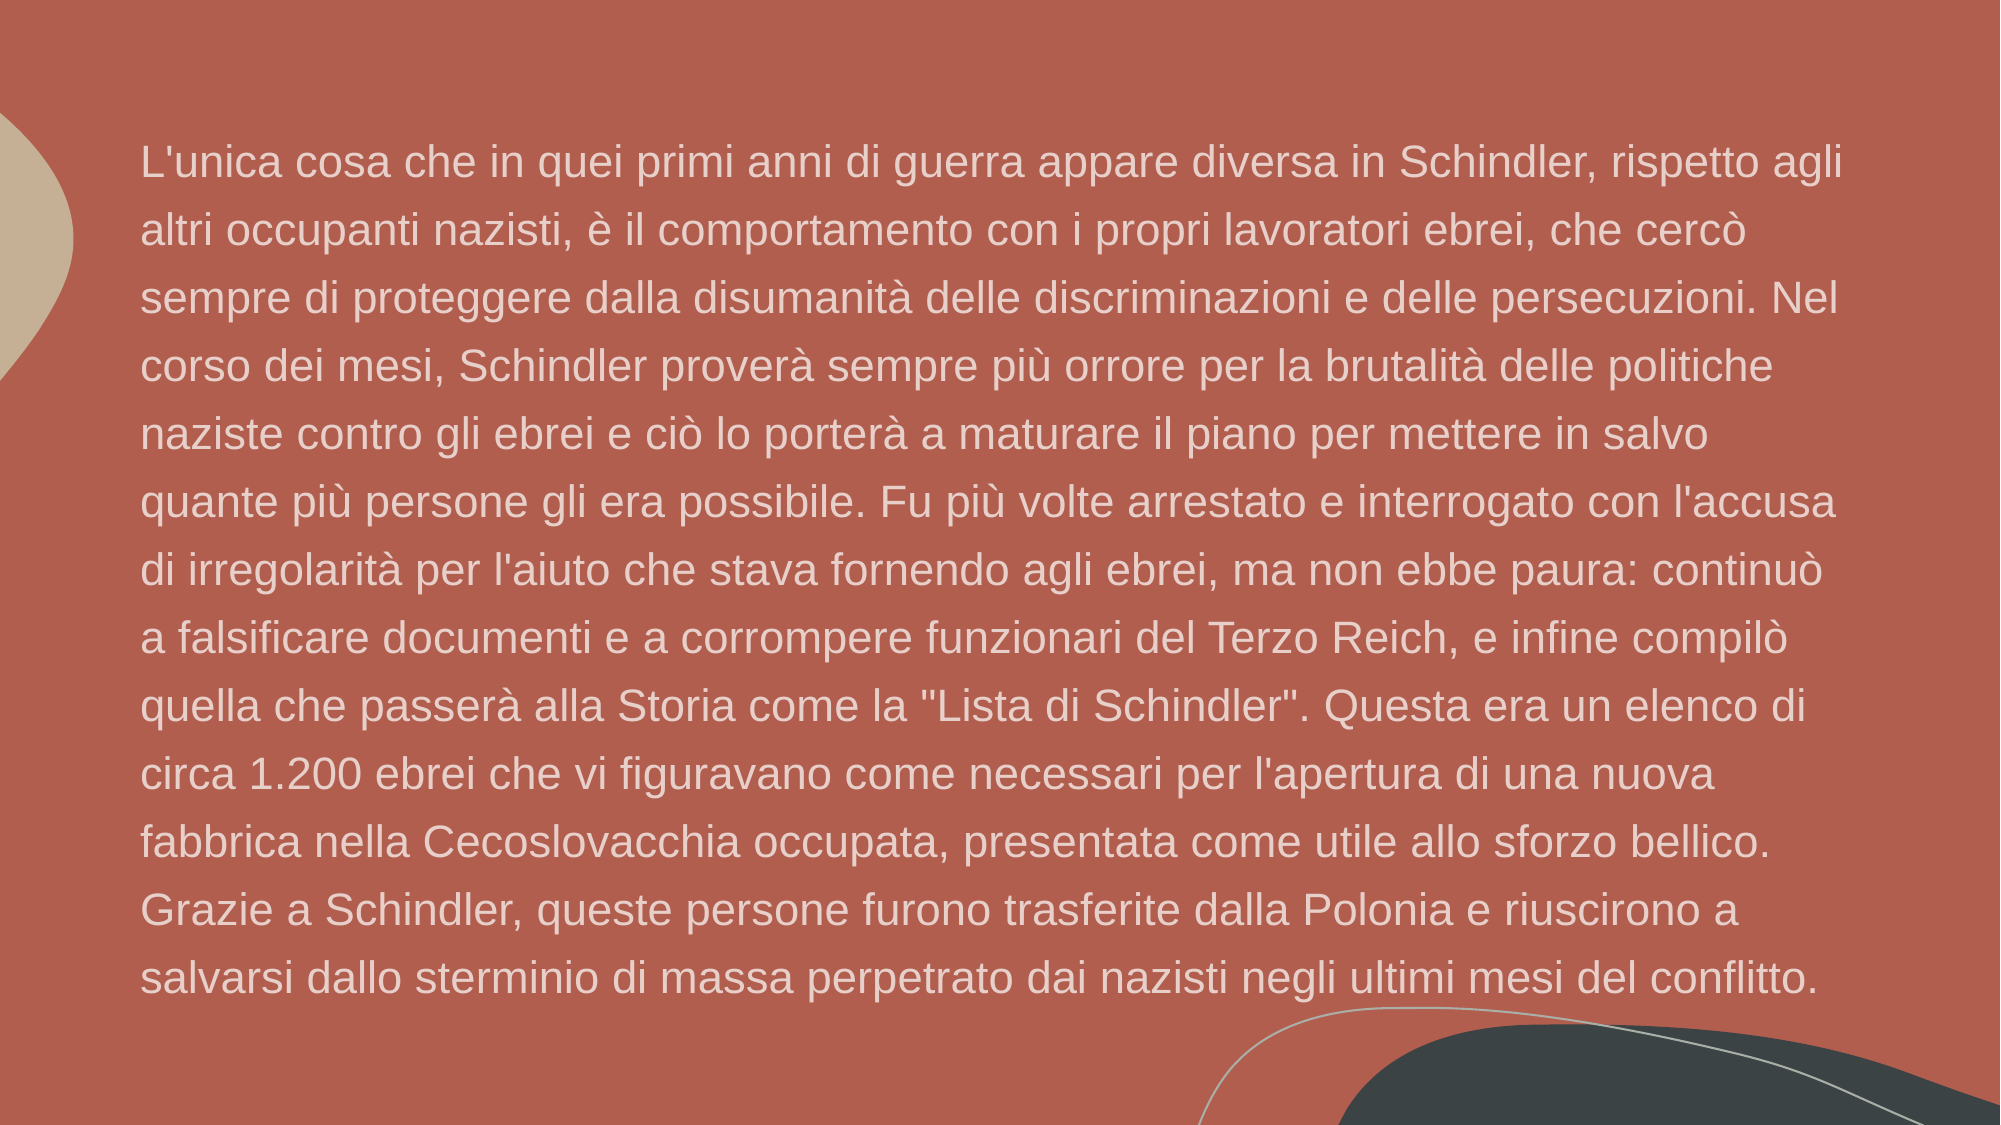

L'unica cosa che in quei primi anni di guerra appare diversa in Schindler, rispetto agli altri occupanti nazisti, è il comportamento con i propri lavoratori ebrei, che cercò sempre di proteggere dalla disumanità delle discriminazioni e delle persecuzioni. Nel corso dei mesi, Schindler proverà sempre più orrore per la brutalità delle politiche naziste contro gli ebrei e ciò lo porterà a maturare il piano per mettere in salvo quante più persone gli era possibile. Fu più volte arrestato e interrogato con l'accusa di irregolarità per l'aiuto che stava fornendo agli ebrei, ma non ebbe paura: continuò a falsificare documenti e a corrompere funzionari del Terzo Reich, e infine compilò quella che passerà alla Storia come la "Lista di Schindler". Questa era un elenco di circa 1.200 ebrei che vi figuravano come necessari per l'apertura di una nuova fabbrica nella Cecoslovacchia occupata, presentata come utile allo sforzo bellico. Grazie a Schindler, queste persone furono trasferite dalla Polonia e riuscirono a salvarsi dallo sterminio di massa perpetrato dai nazisti negli ultimi mesi del conflitto.